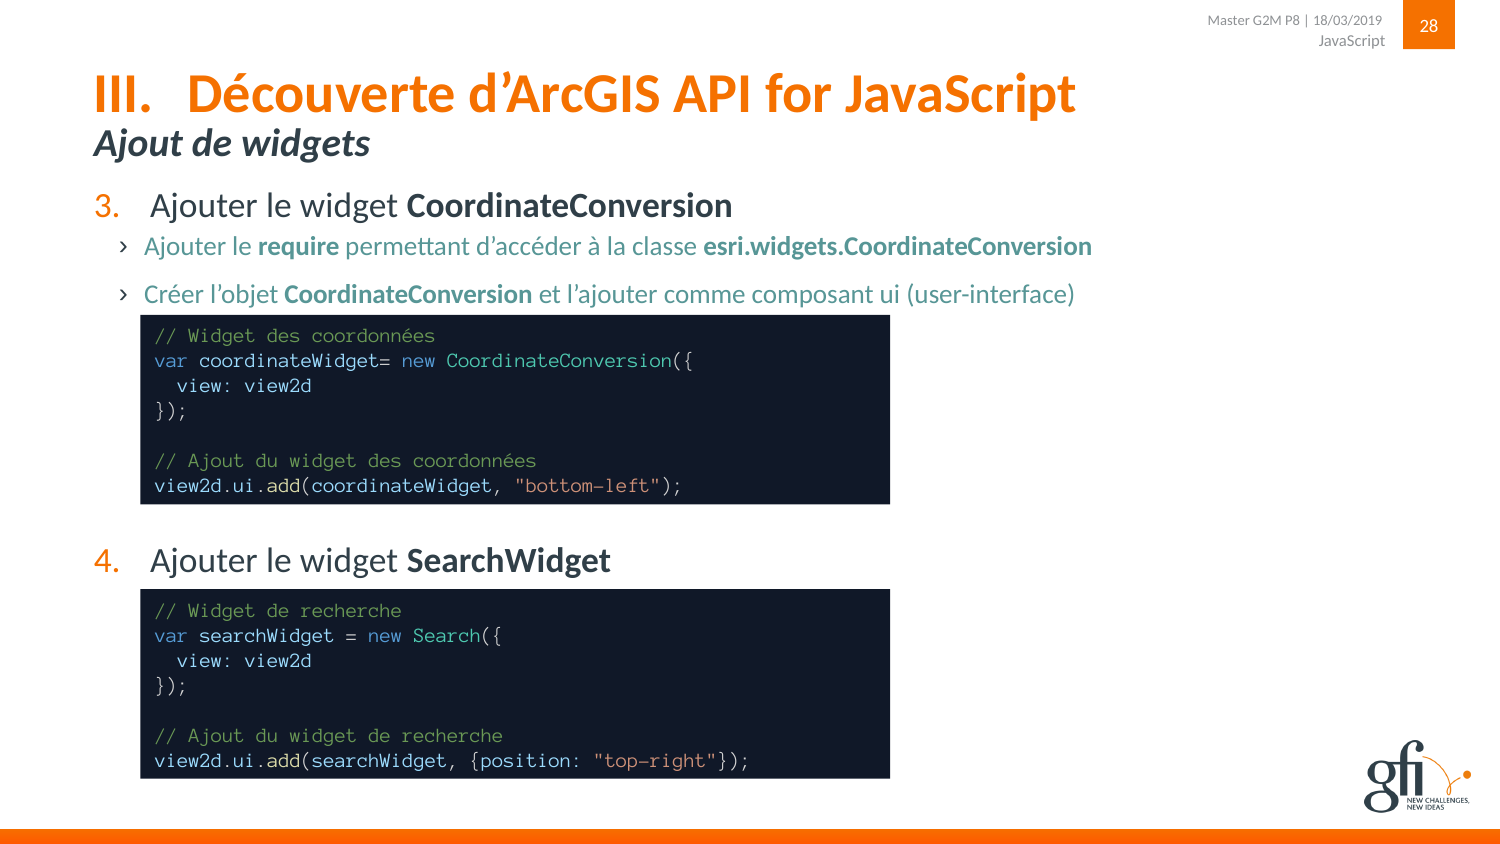

28
JavaScript
Master G2M P8 | 18/03/2019
# Découverte d’ArcGIS API for JavaScript
Ajout de widgets
Ajouter le widget CoordinateConversion
Ajouter le require permettant d’accéder à la classe esri.widgets.CoordinateConversion

Créer l’objet CoordinateConversion et l’ajouter comme composant ui (user-interface)

Ajouter le widget SearchWidget

// Widget des coordonnées
var coordinateWidget= new CoordinateConversion({
  view: view2d
});
// Ajout du widget des coordonnées
view2d.ui.add(coordinateWidget, "bottom-left");
// Widget de recherche
var searchWidget = new Search({
  view: view2d
});
// Ajout du widget de recherche
view2d.ui.add(searchWidget, {position: "top-right"});